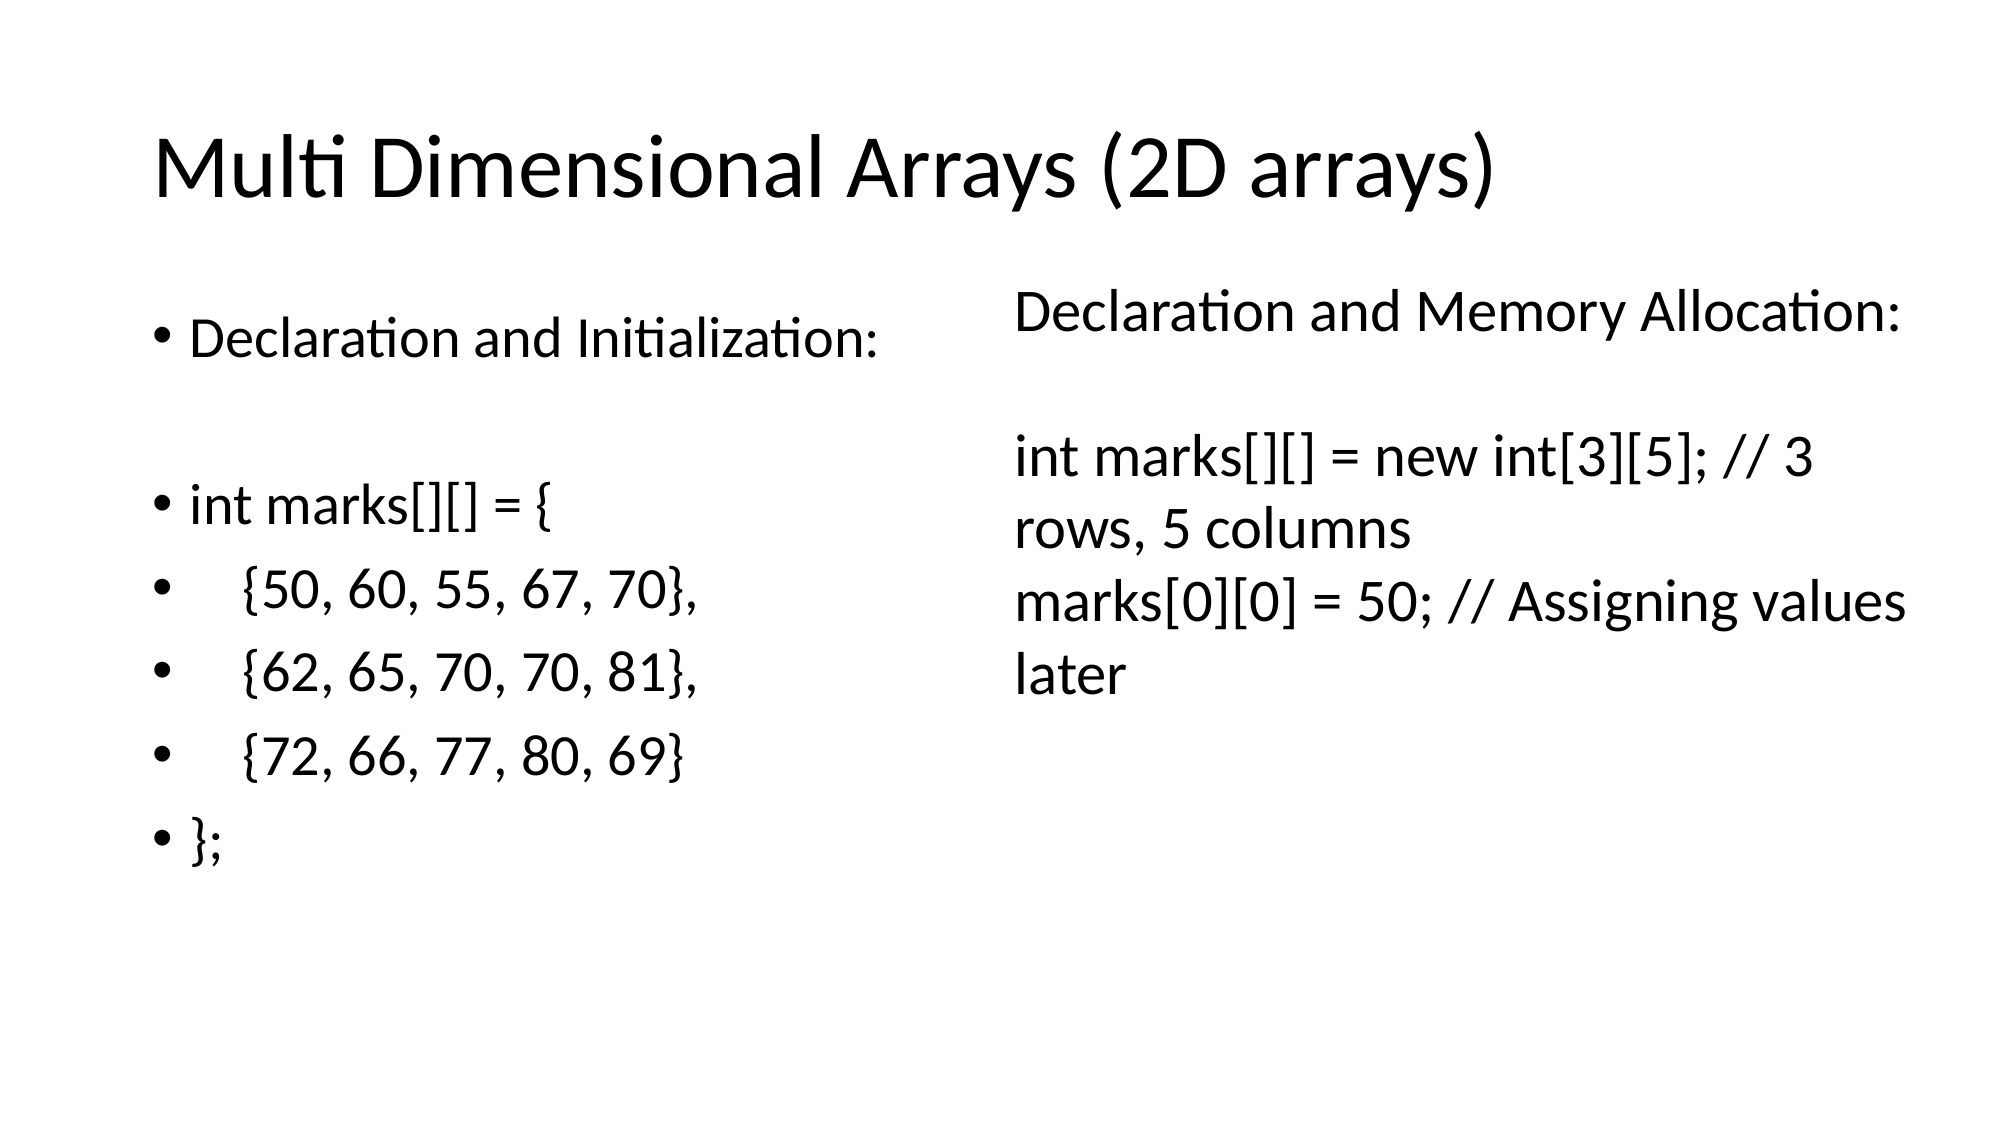

# Multi Dimensional Arrays (2D arrays)
Declaration and Memory Allocation:

int marks[][] = new int[3][5]; // 3 rows, 5 columns
marks[0][0] = 50; // Assigning values later
Declaration and Initialization:

int marks[][] = {
    {50, 60, 55, 67, 70},
    {62, 65, 70, 70, 81},
    {72, 66, 77, 80, 69}
};